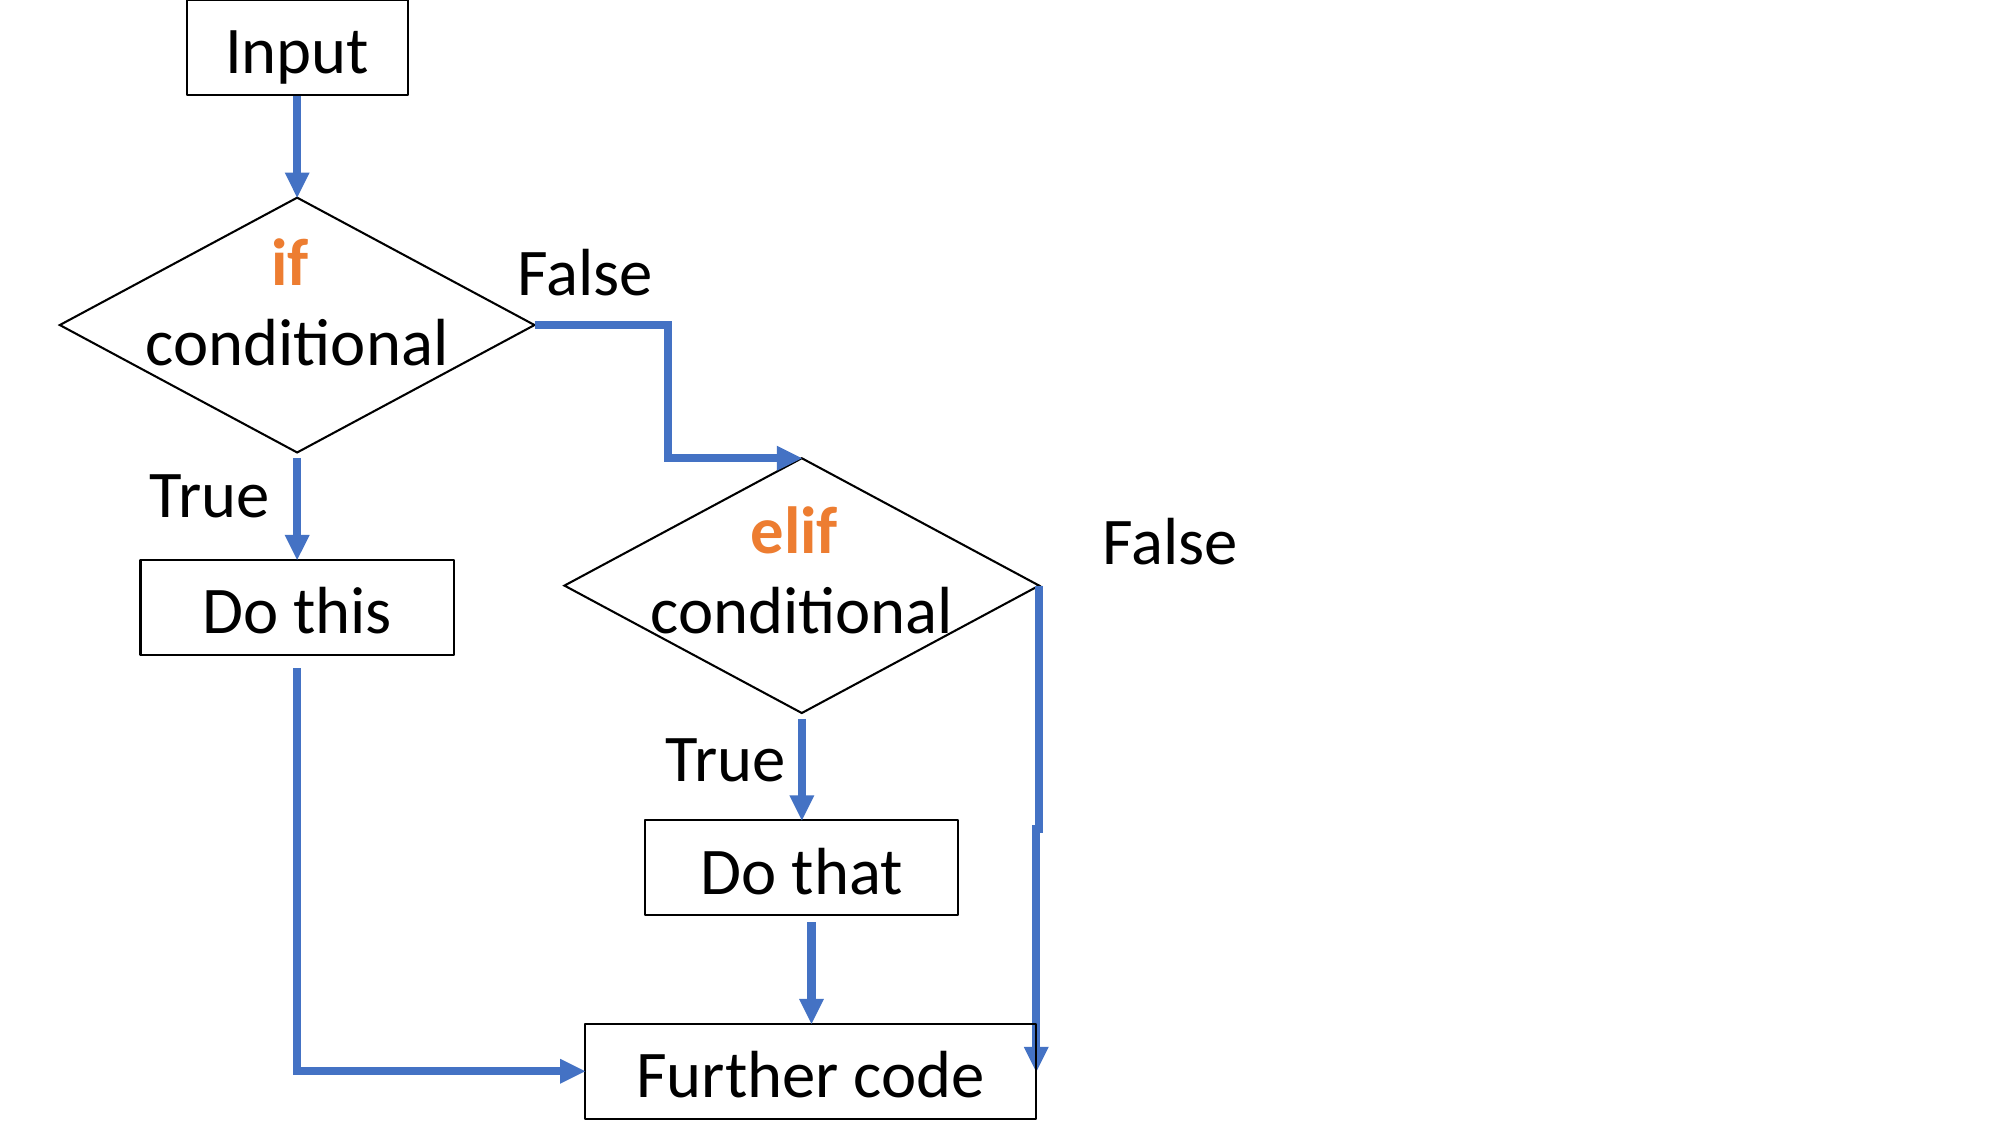

Input

if
conditional
False
True
Do this

False
True
Do that
elif
conditional
Further code